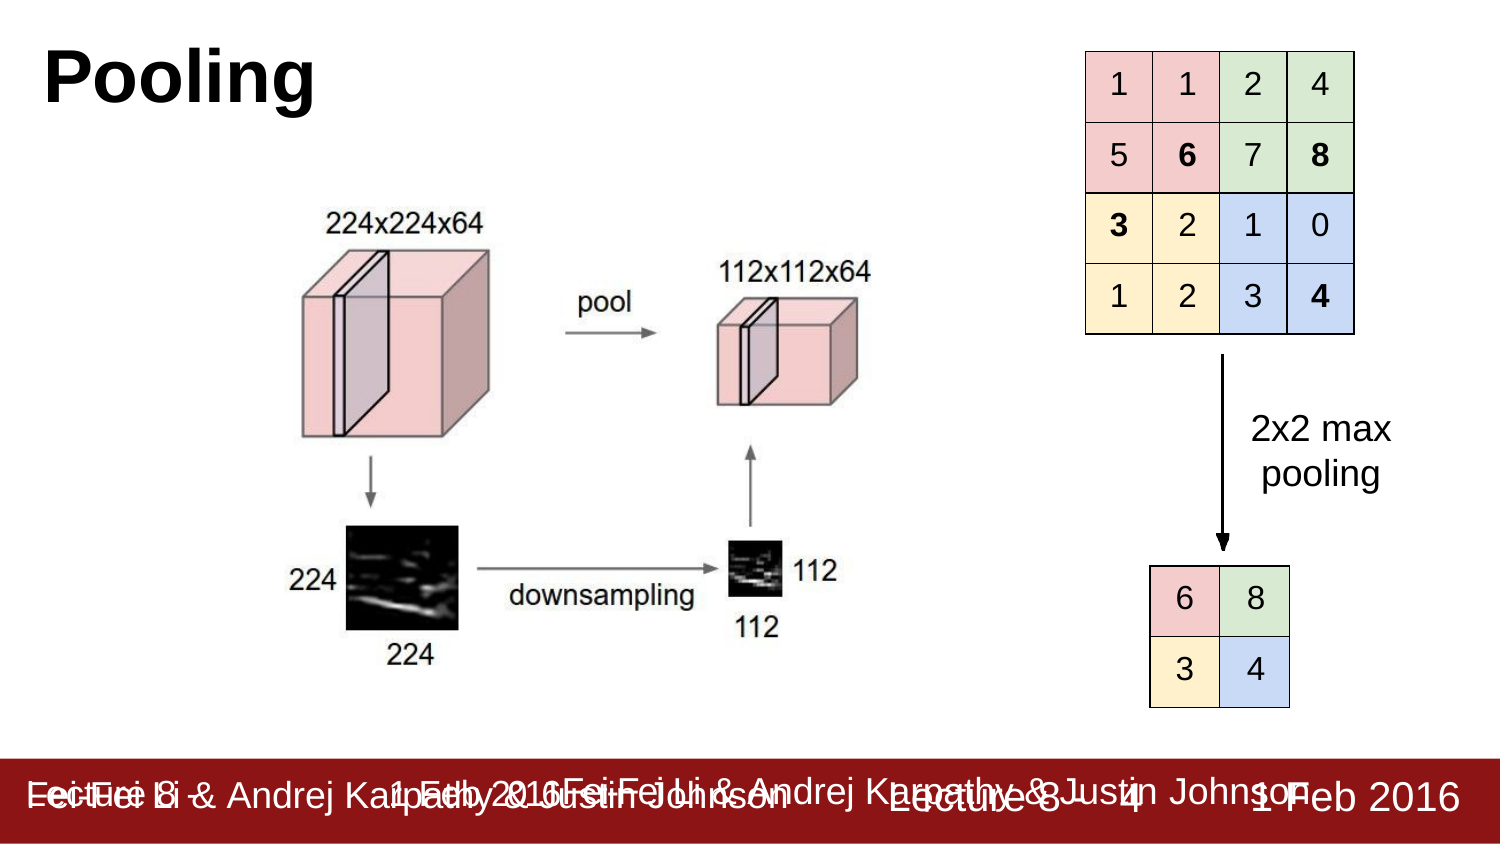

# Pooling
| 1 | 1 | 2 | 4 |
| --- | --- | --- | --- |
| 5 | 6 | 7 | 8 |
| 3 | 2 | 1 | 0 |
| 1 | 2 | 3 | 4 |

2x2 max  pooling
| 6 | 8 |
| --- | --- |
| 3 | 4 |
Lecture 8 -
1 Feb 2016
Fei-Fei Li & Andrej Karpathy & Justin Johnson
4
Lecture 8 -	1 Feb 2016Fei-Fei Li & Andrej Karpathy & Justin Johnson